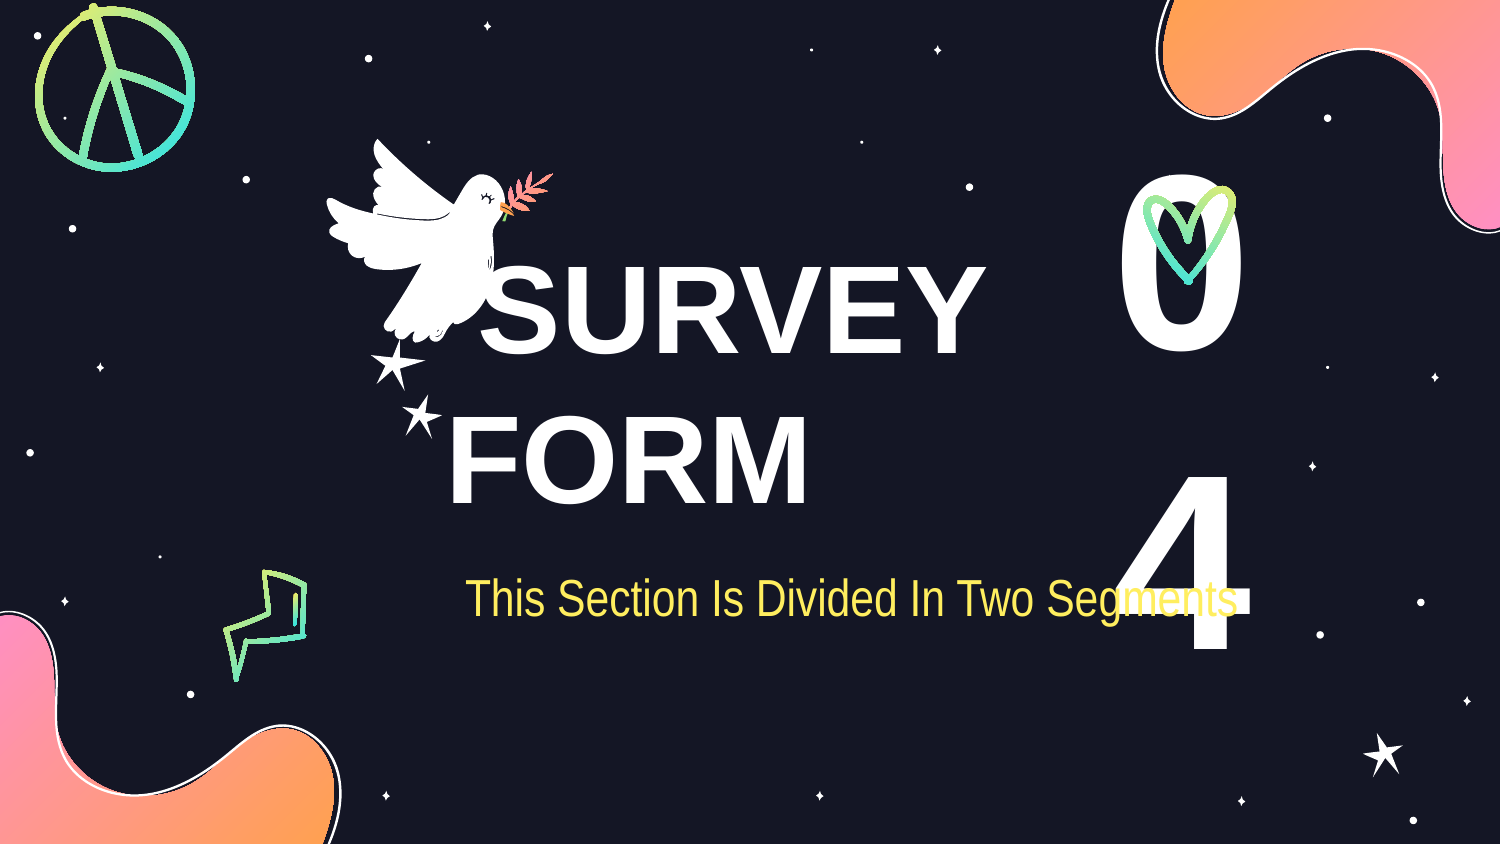

04
# SURVEY FORM

This Section Is Divided In Two Segments